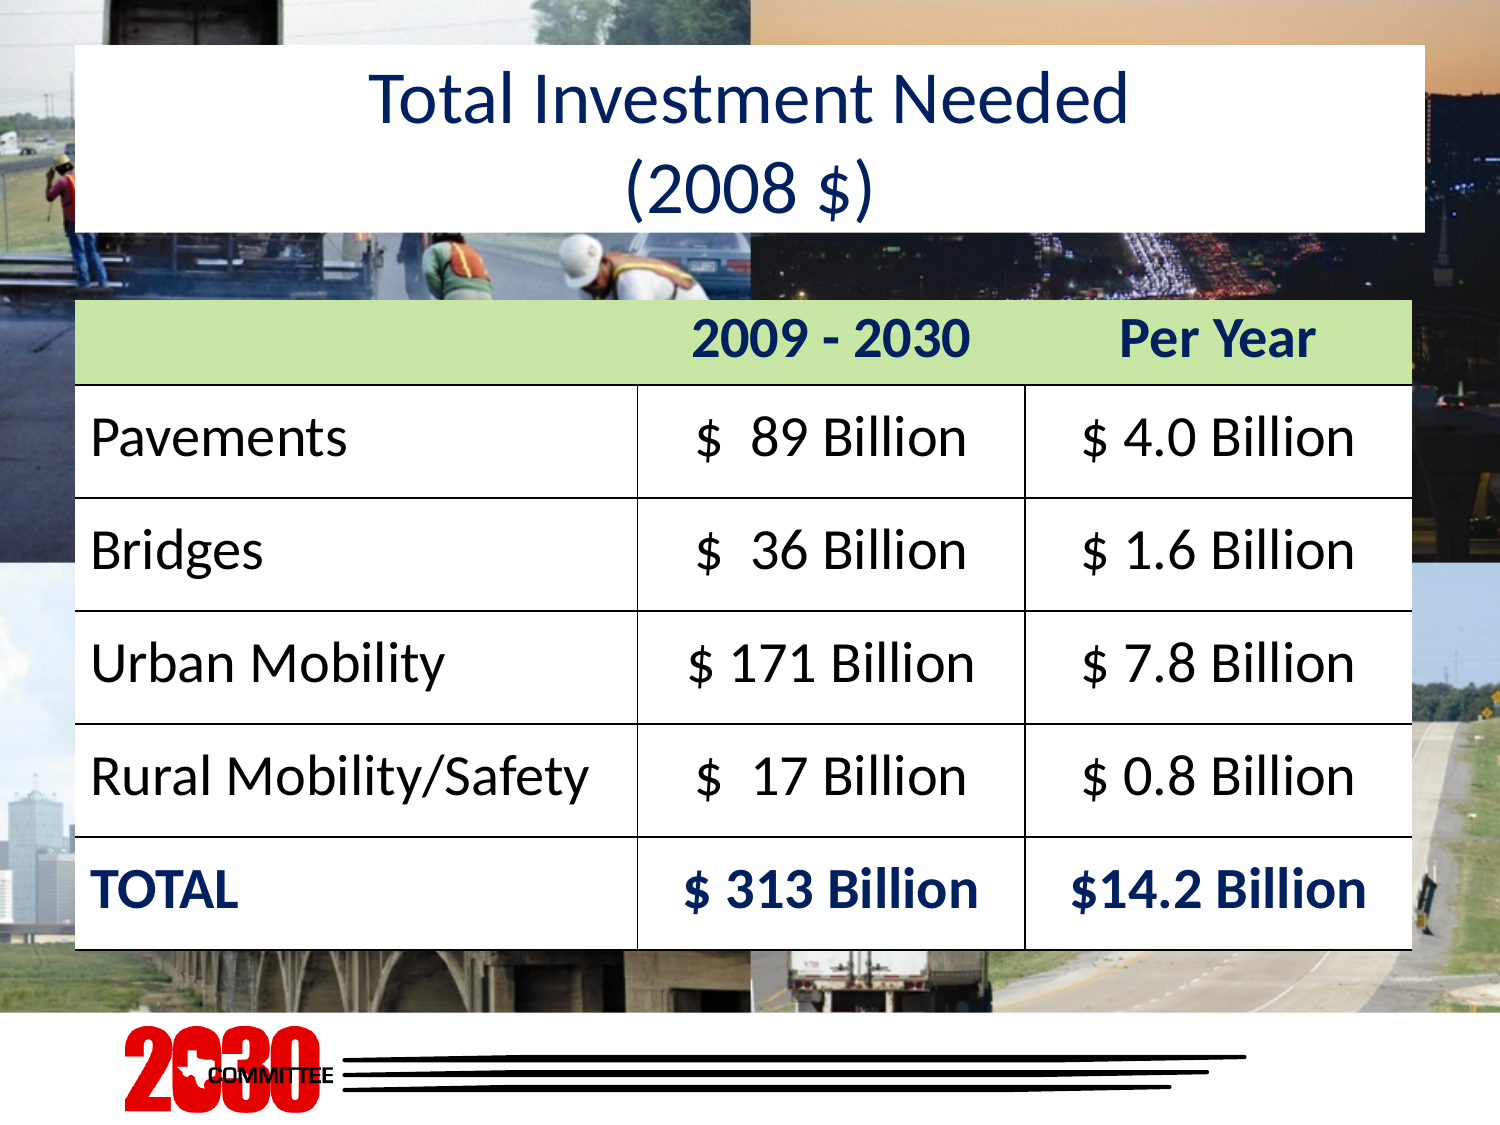

# Total Investment Needed (2008 $)
|  | 2009 - 2030 | Per Year |
| --- | --- | --- |
| Pavements | $ 89 Billion | $ 4.0 Billion |
| Bridges | $ 36 Billion | $ 1.6 Billion |
| Urban Mobility | $ 171 Billion | $ 7.8 Billion |
| Rural Mobility/Safety | $ 17 Billion | $ 0.8 Billion |
| TOTAL | $ 313 Billion | $14.2 Billion |